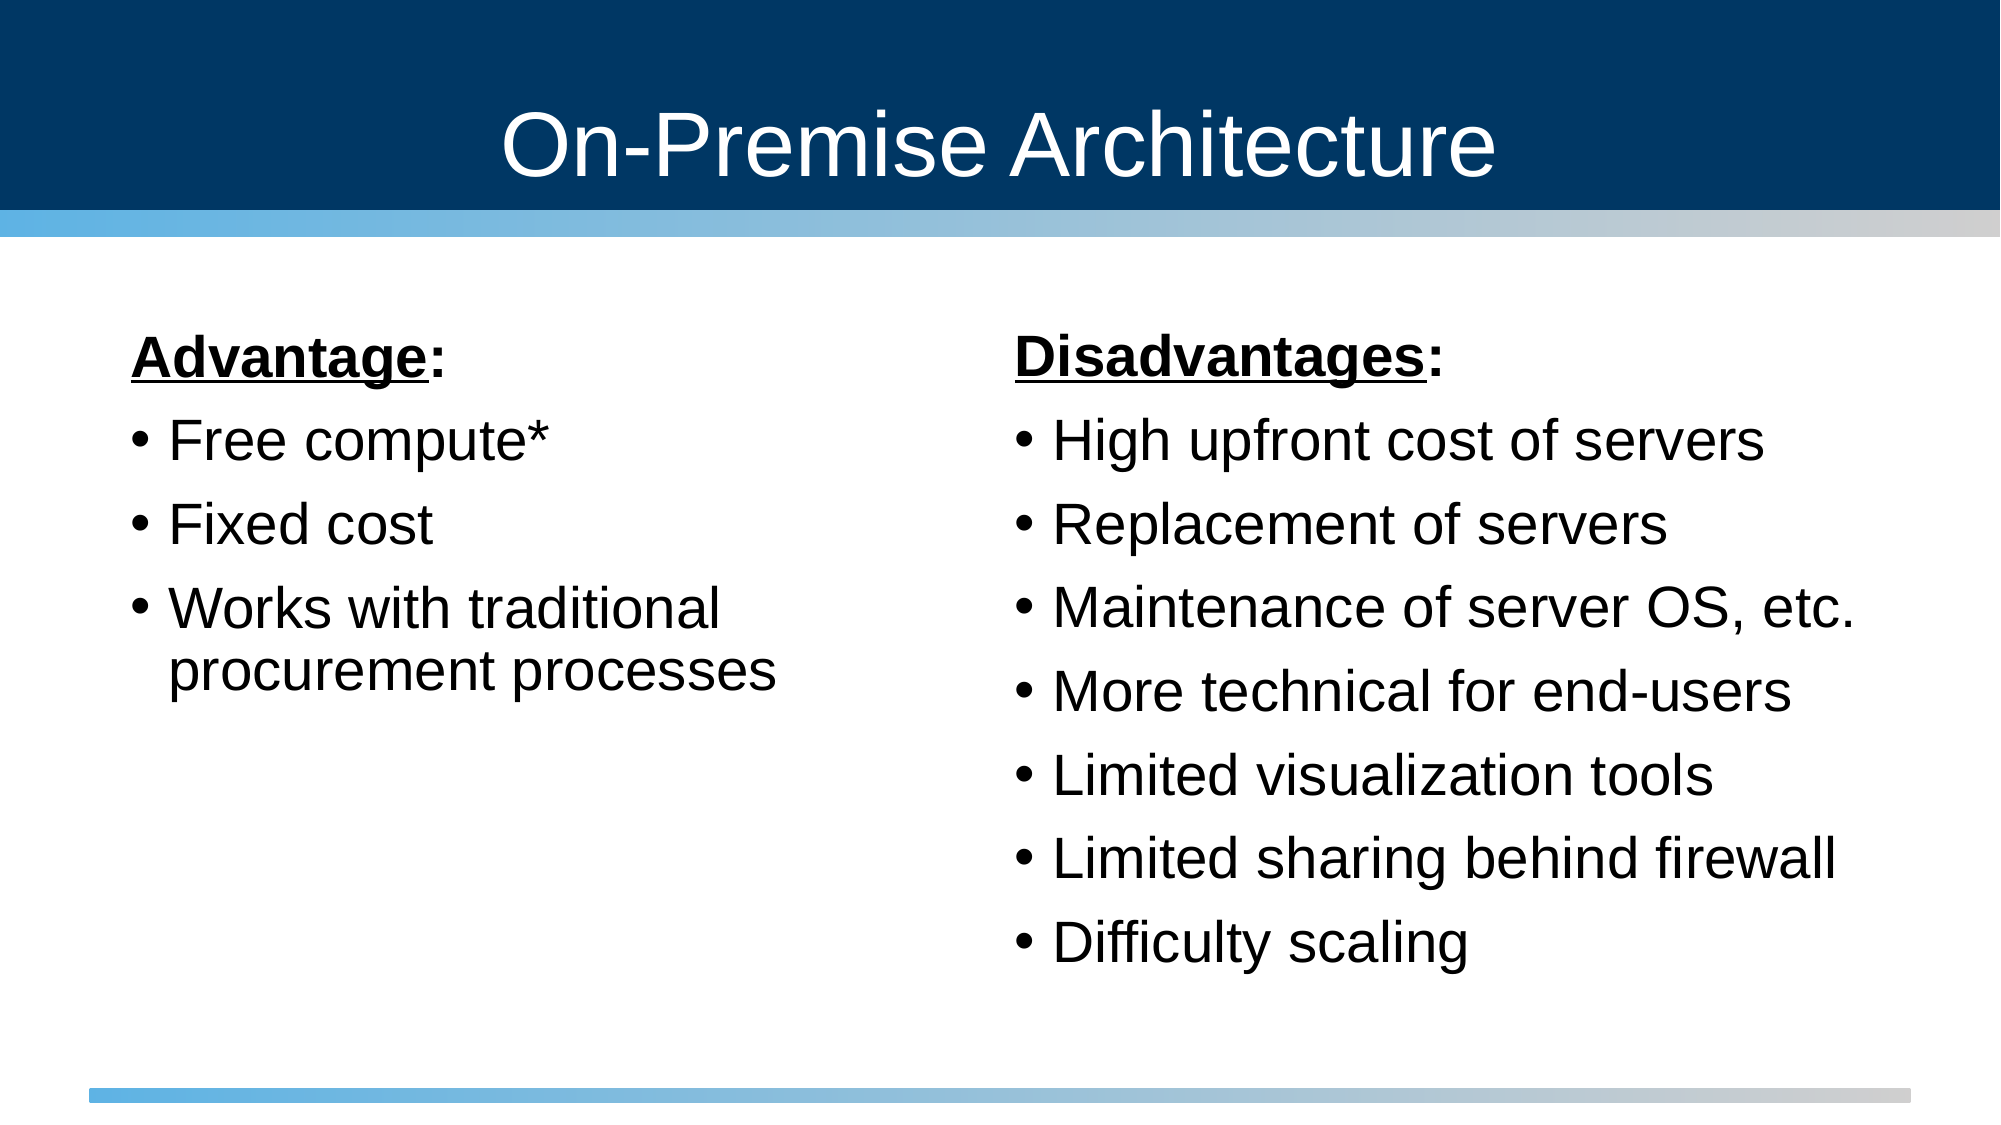

# On-Premise Architecture
Advantage:
Free compute*
Fixed cost
Works with traditional procurement processes
Disadvantages:
High upfront cost of servers
Replacement of servers
Maintenance of server OS, etc.
More technical for end-users
Limited visualization tools
Limited sharing behind firewall
Difficulty scaling